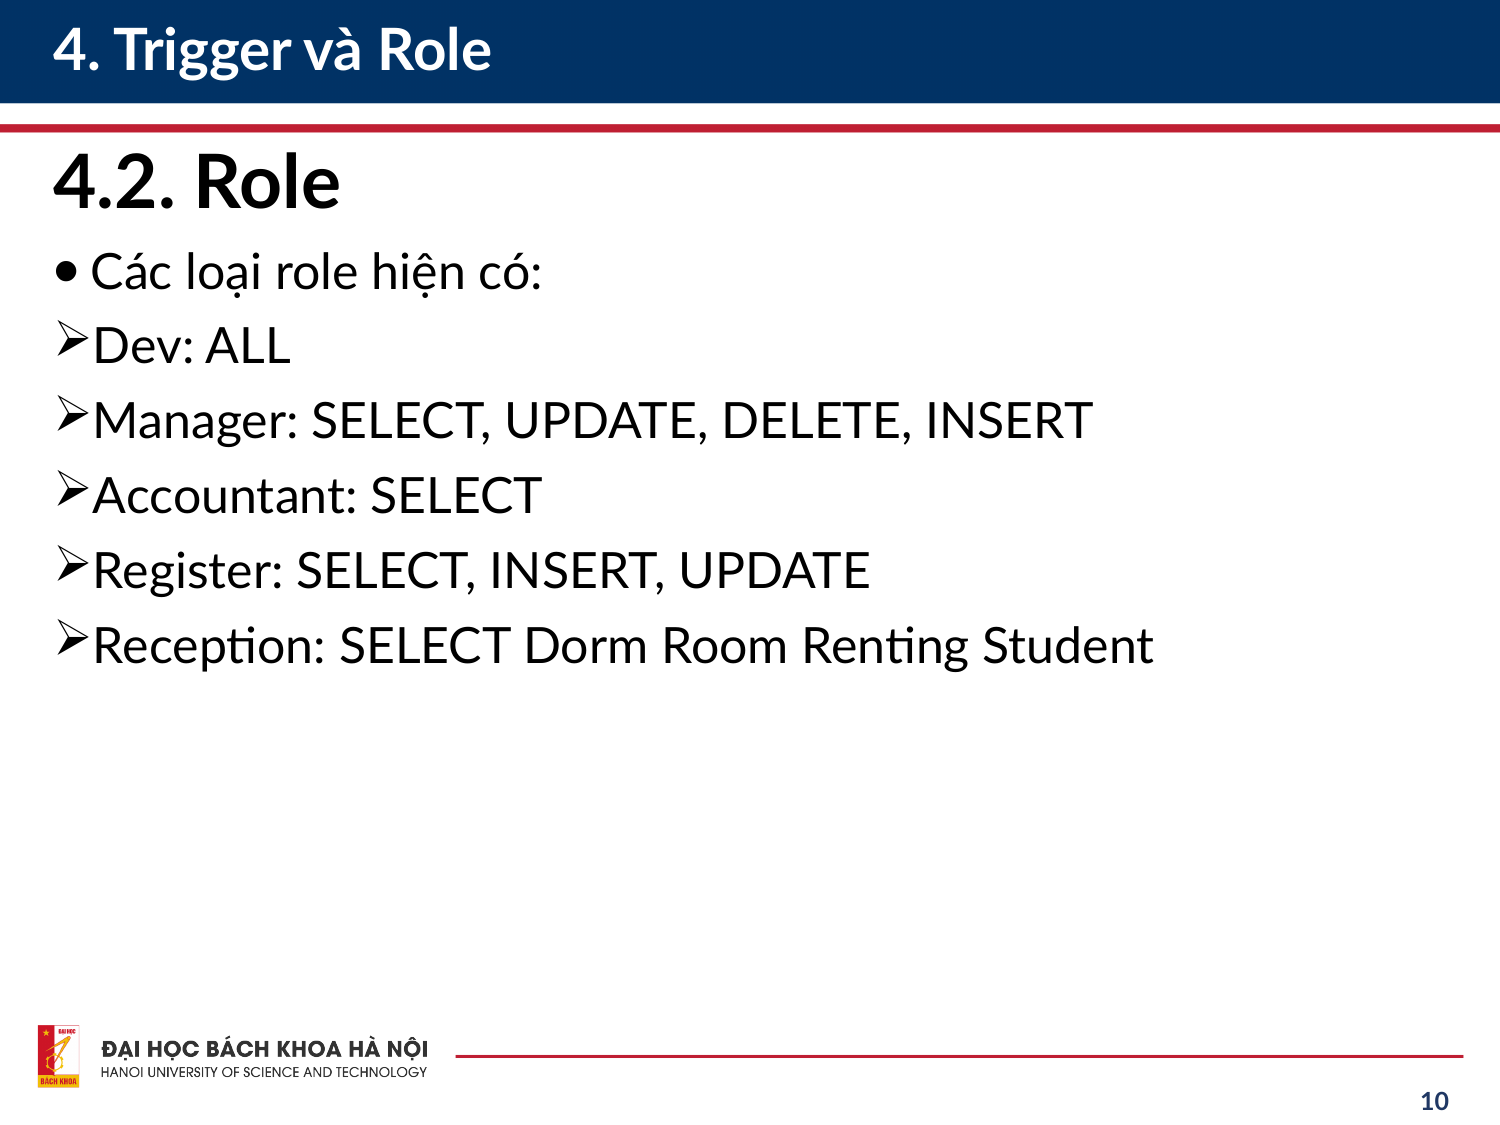

# 4. Trigger và Role
4.2. Role
Các loại role hiện có:
Dev: ALL
Manager: SELECT, UPDATE, DELETE, INSERT
Accountant: SELECT
Register: SELECT, INSERT, UPDATE
Reception: SELECT Dorm Room Renting Student
10